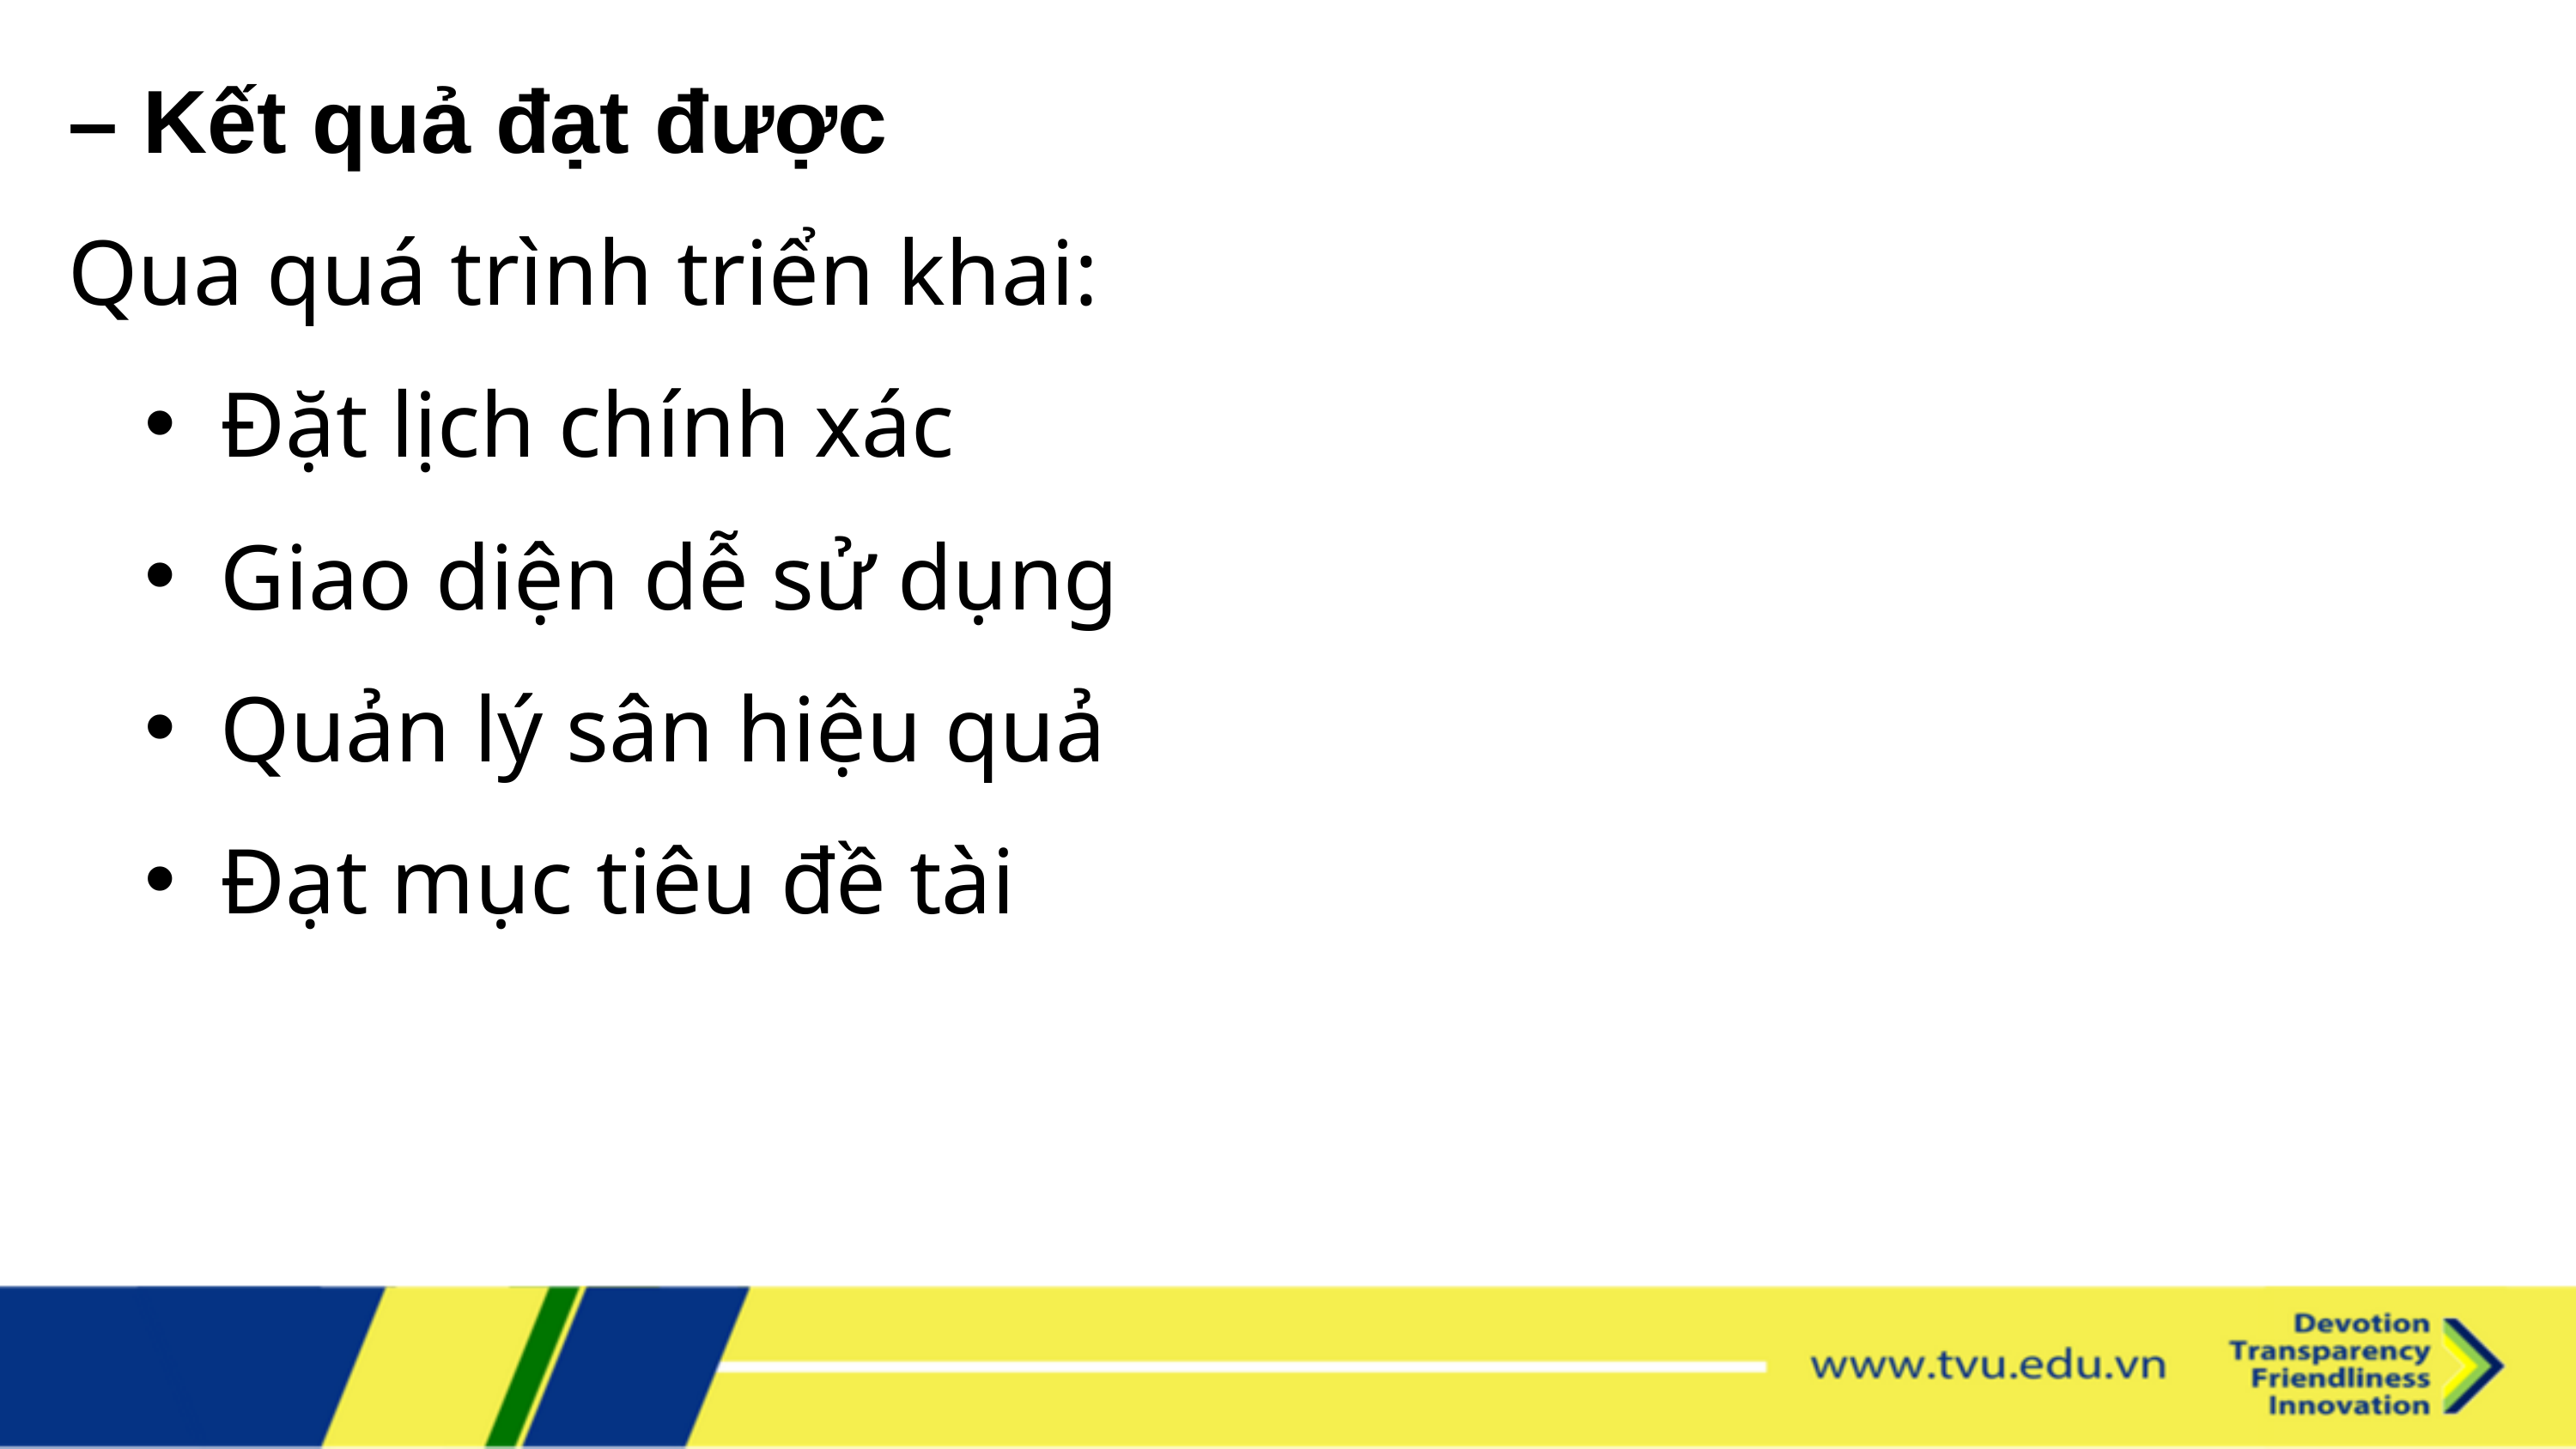

– Kết quả đạt được
Qua quá trình triển khai:
Đặt lịch chính xác
Giao diện dễ sử dụng
Quản lý sân hiệu quả
Đạt mục tiêu đề tài